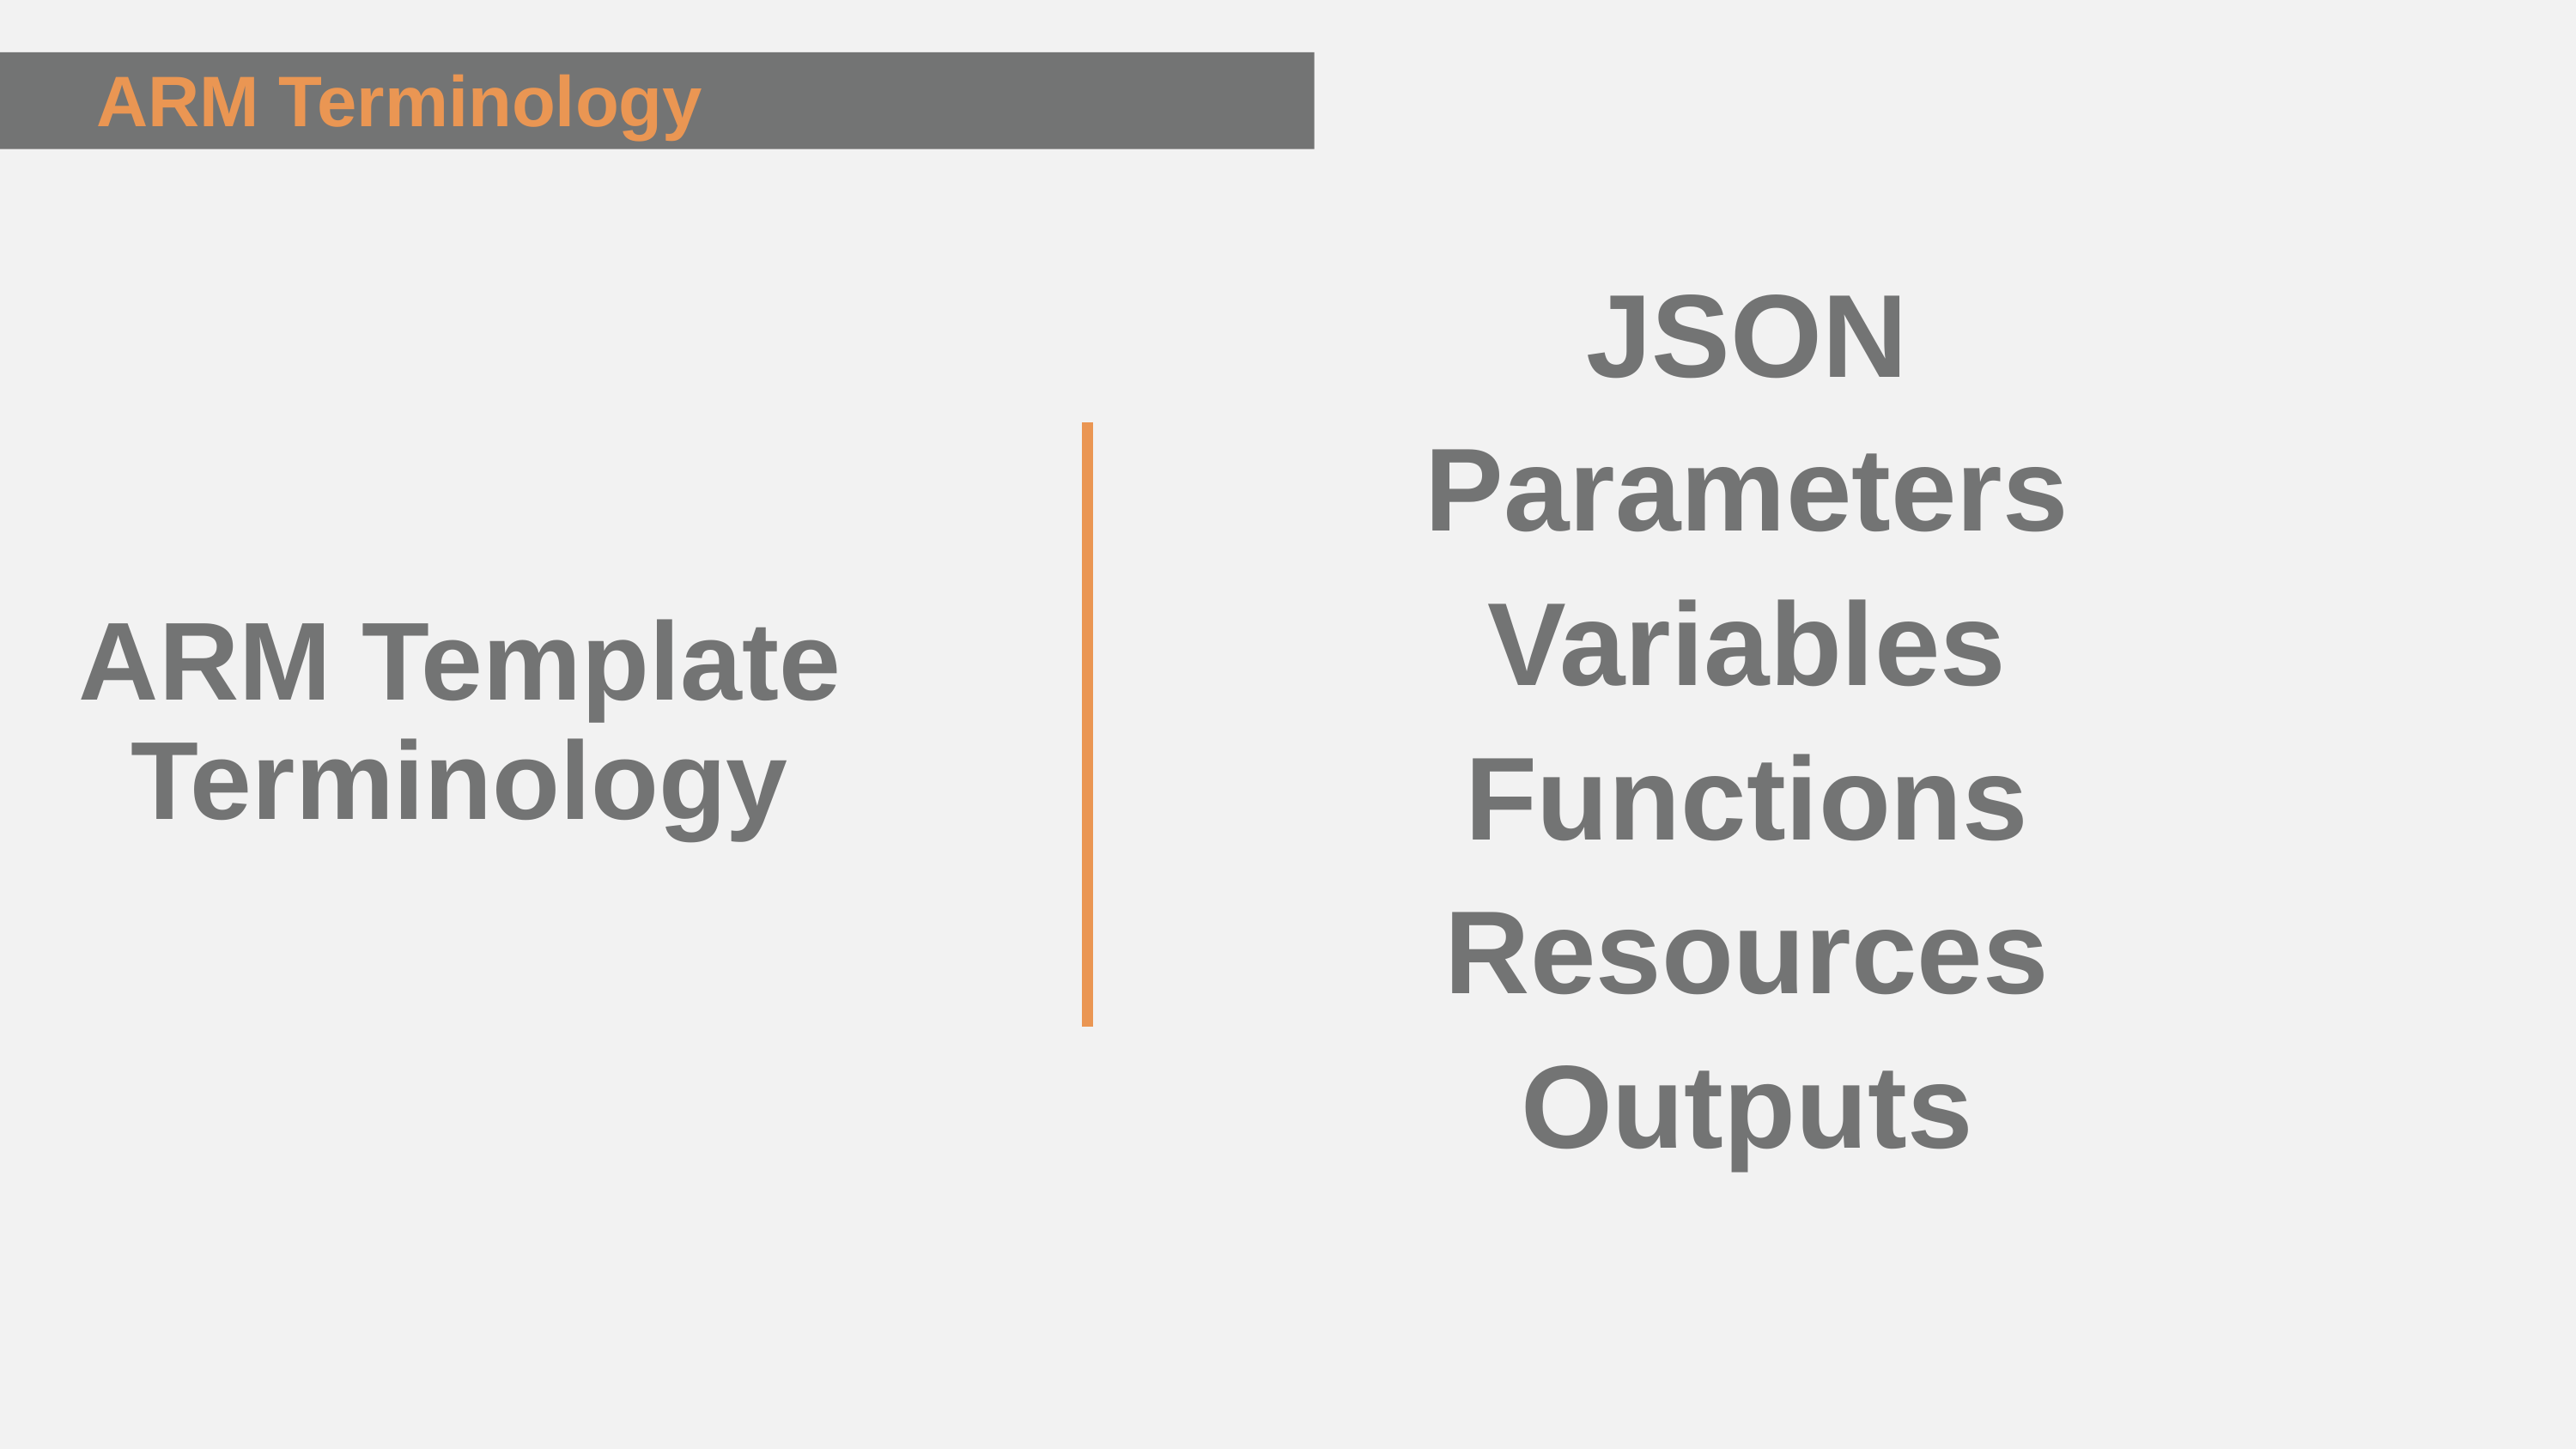

ARM Terminology
JSON
Parameters
Variables
Functions
Resources
Outputs

# ARM Template Terminology